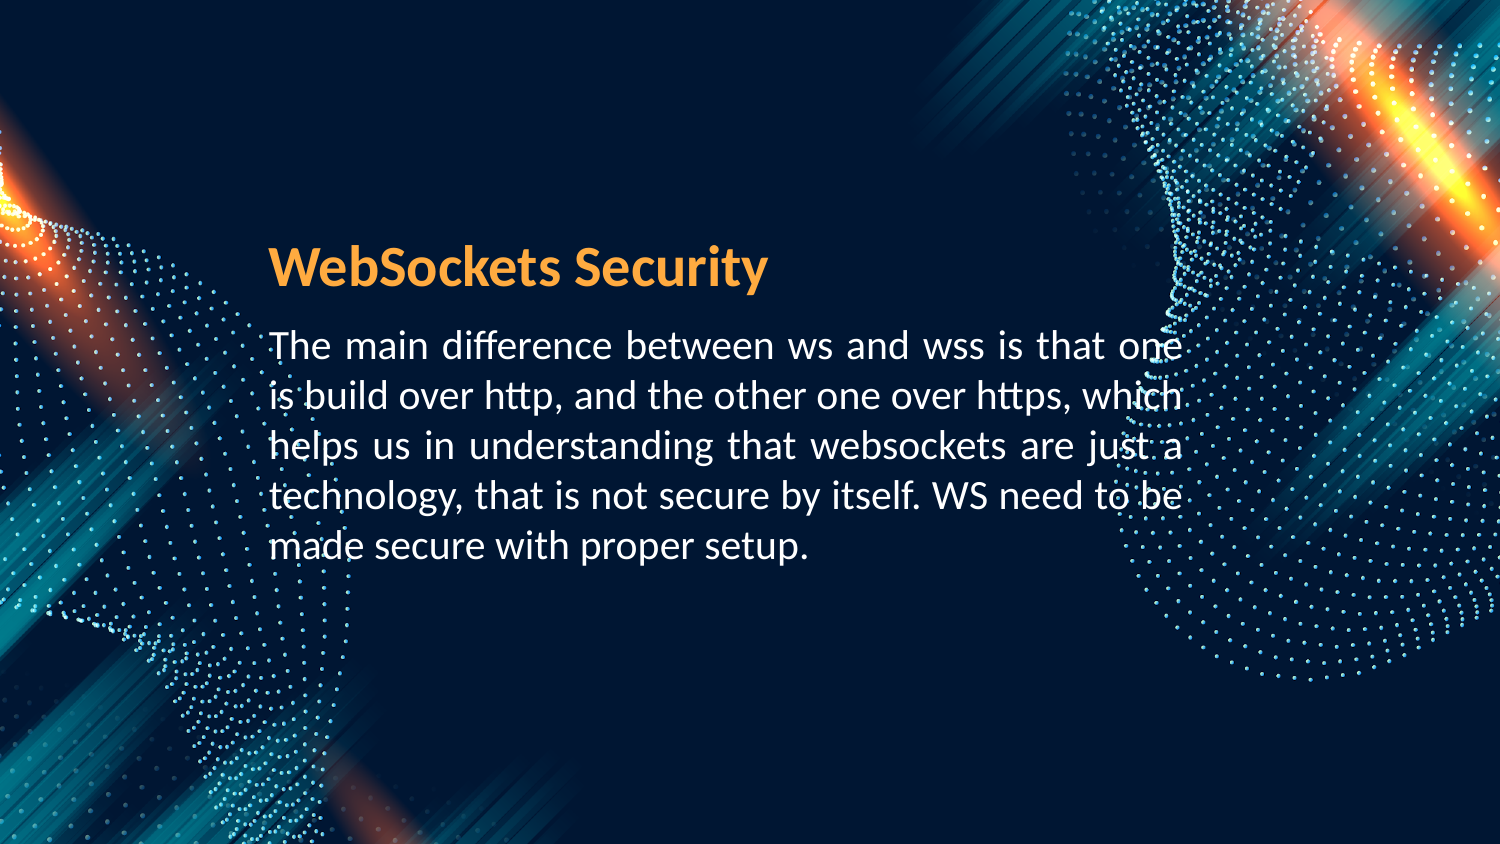

WebSockets Security
The main difference between ws and wss is that one is build over http, and the other one over https, which helps us in understanding that websockets are just a technology, that is not secure by itself. WS need to be made secure with proper setup.